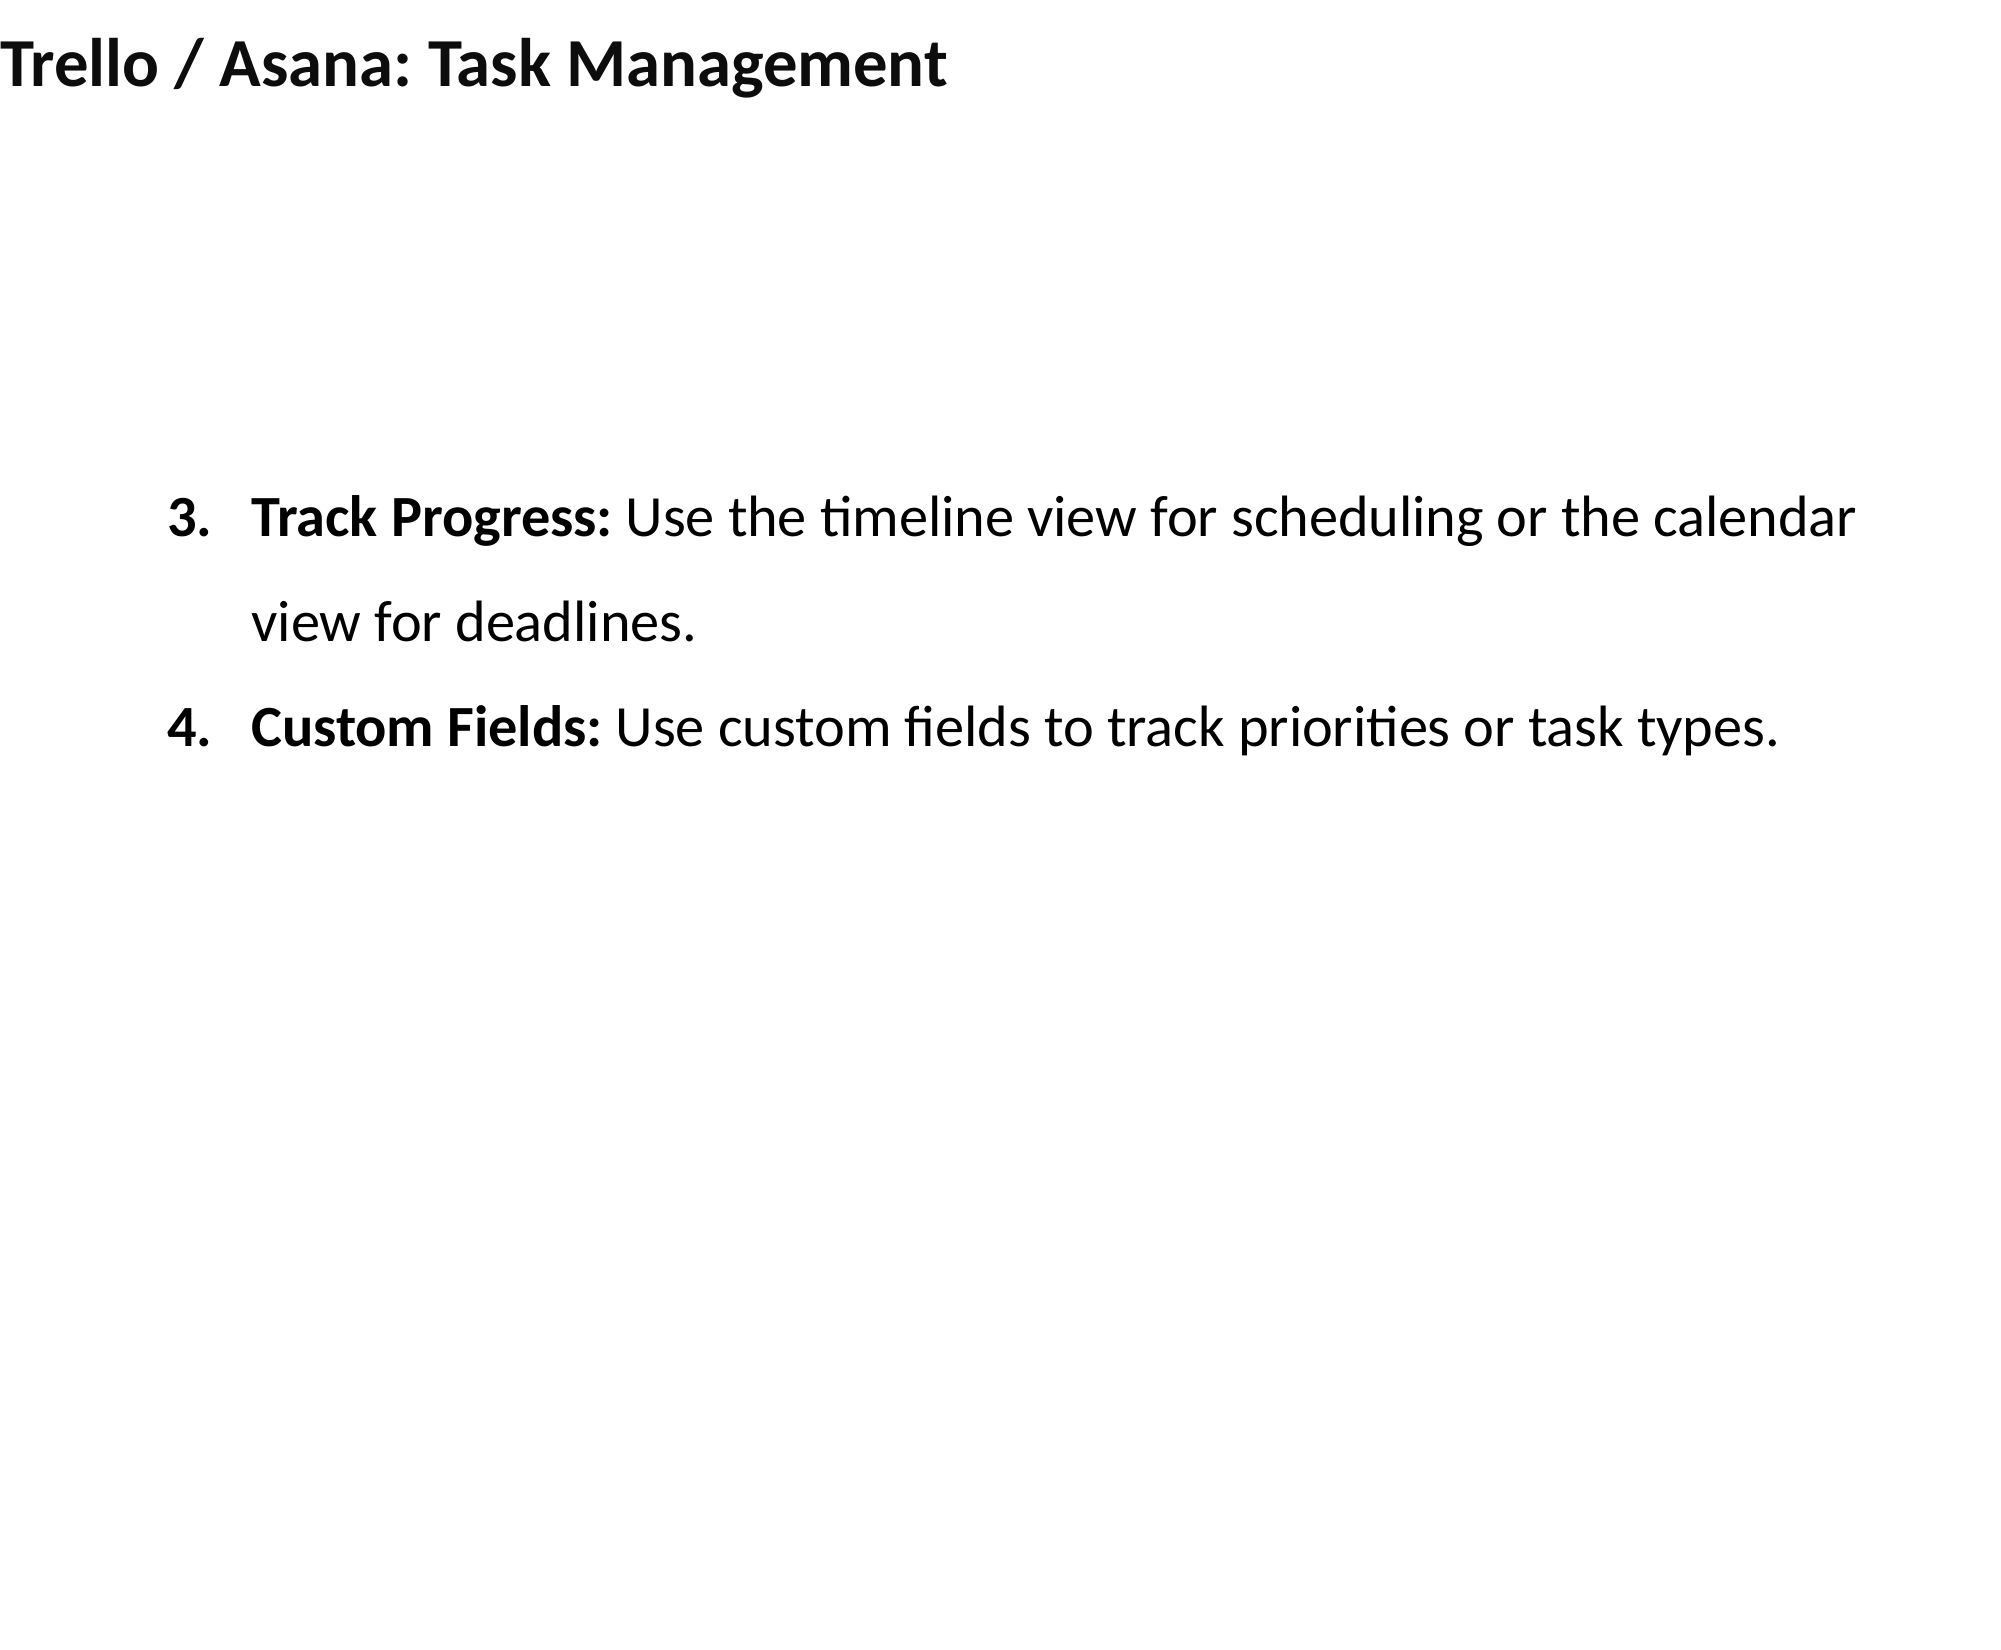

# Trello / Asana: Task Management
Track Progress: Use the timeline view for scheduling or the calendar view for deadlines.
Custom Fields: Use custom fields to track priorities or task types.